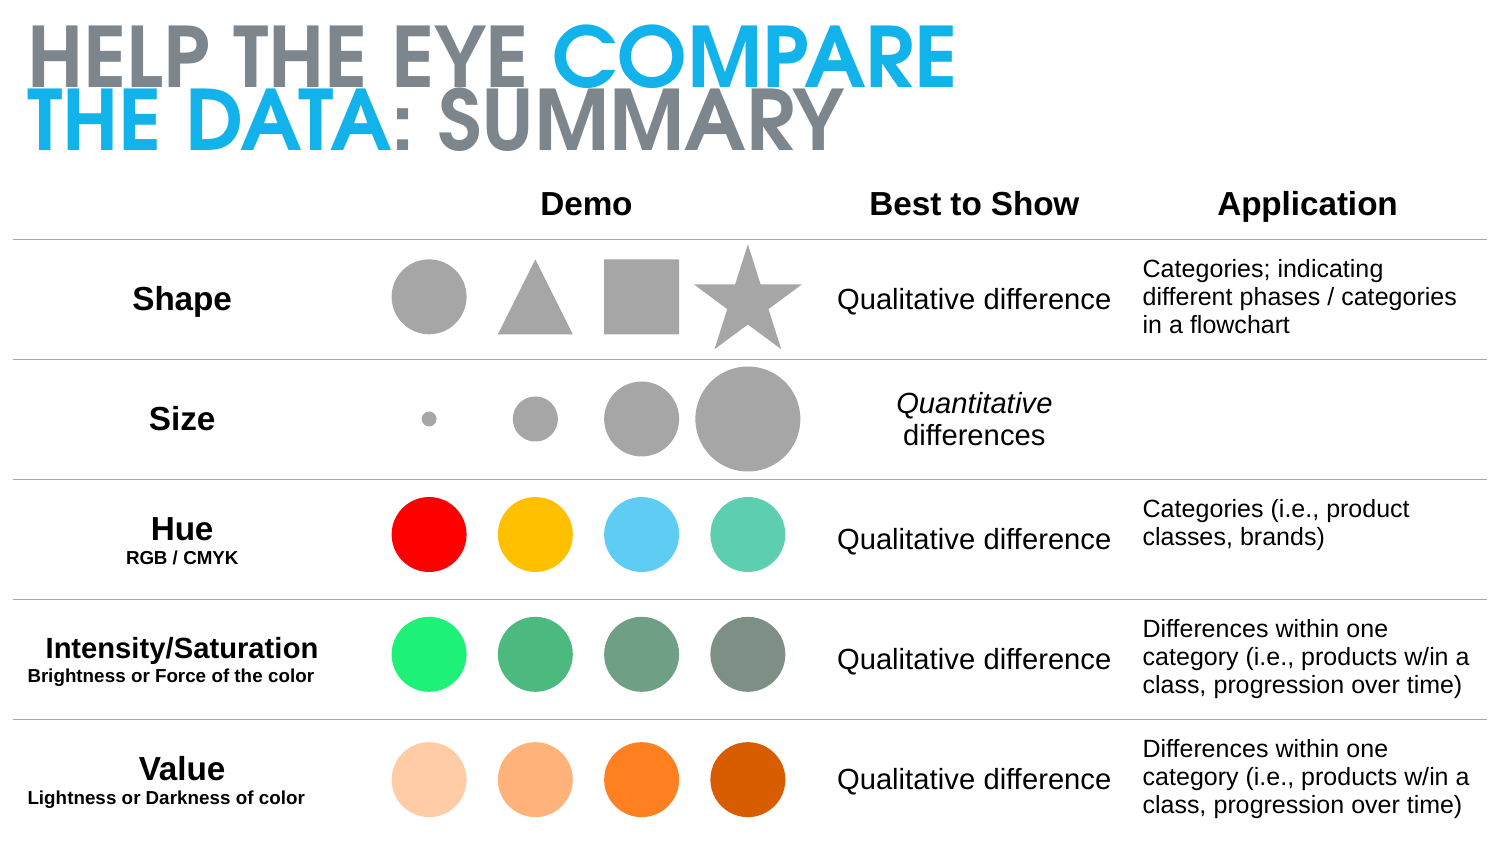

HELP THE EYE COMPARE
THE DATA: SUMMARY
|  | Demo | Best to Show | Application |
| --- | --- | --- | --- |
| Shape |  | Qualitative difference | Categories; indicating different phases / categories in a flowchart |
| Size |  | Quantitative differences |  |
| Hue RGB / CMYK |  | Qualitative difference | Categories (i.e., product classes, brands) |
| Intensity/Saturation Brightness or Force of the color |  | Qualitative difference | Differences within one category (i.e., products w/in a class, progression over time) |
| Value Lightness or Darkness of color |  | Qualitative difference | Differences within one category (i.e., products w/in a class, progression over time) |